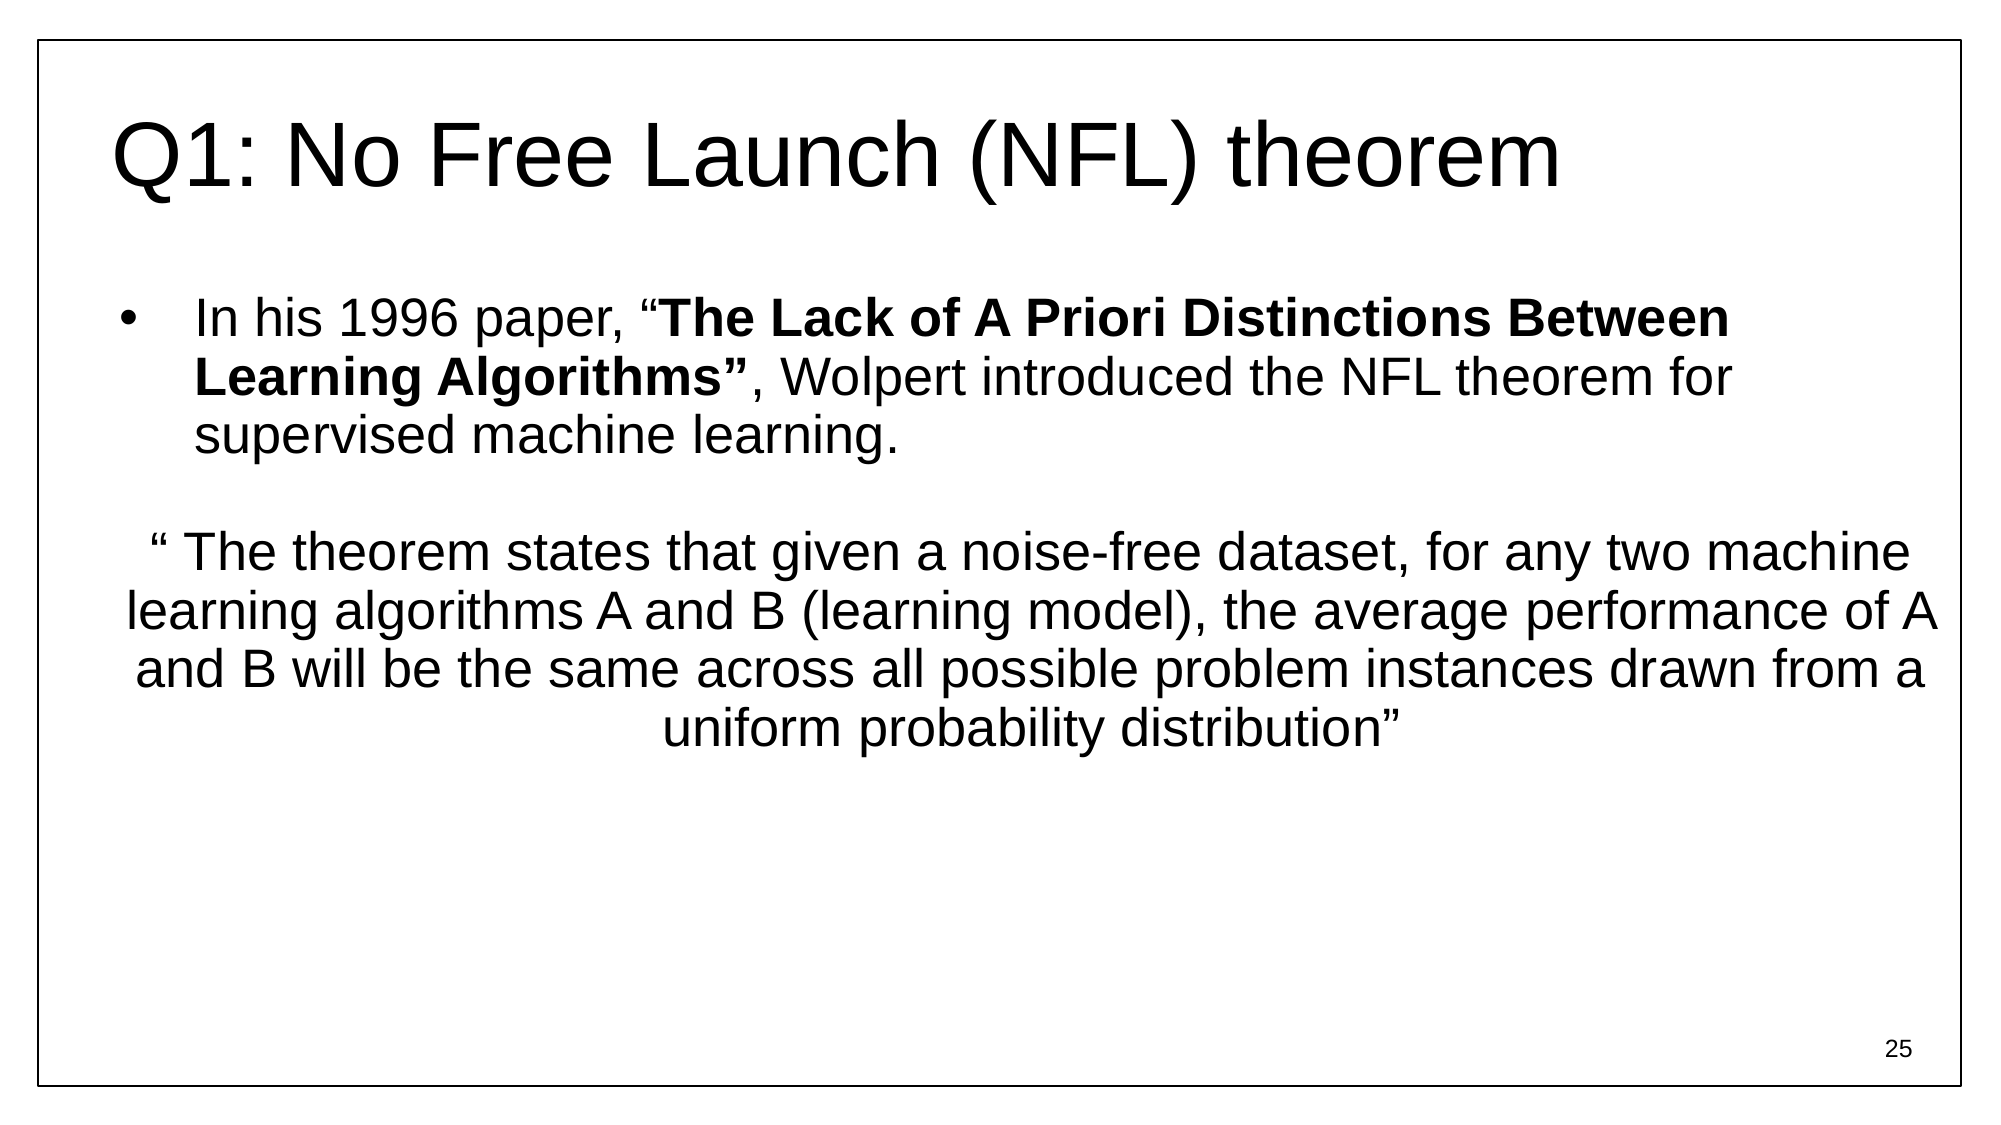

# Q1: No Free Launch (NFL) theorem
In his 1996 paper, “The Lack of A Priori Distinctions Between Learning Algorithms”, Wolpert introduced the NFL theorem for supervised machine learning.

“ The theorem states that given a noise-free dataset, for any two machine learning algorithms A and B (learning model), the average performance of A and B will be the same across all possible problem instances drawn from a uniform probability distribution”

25